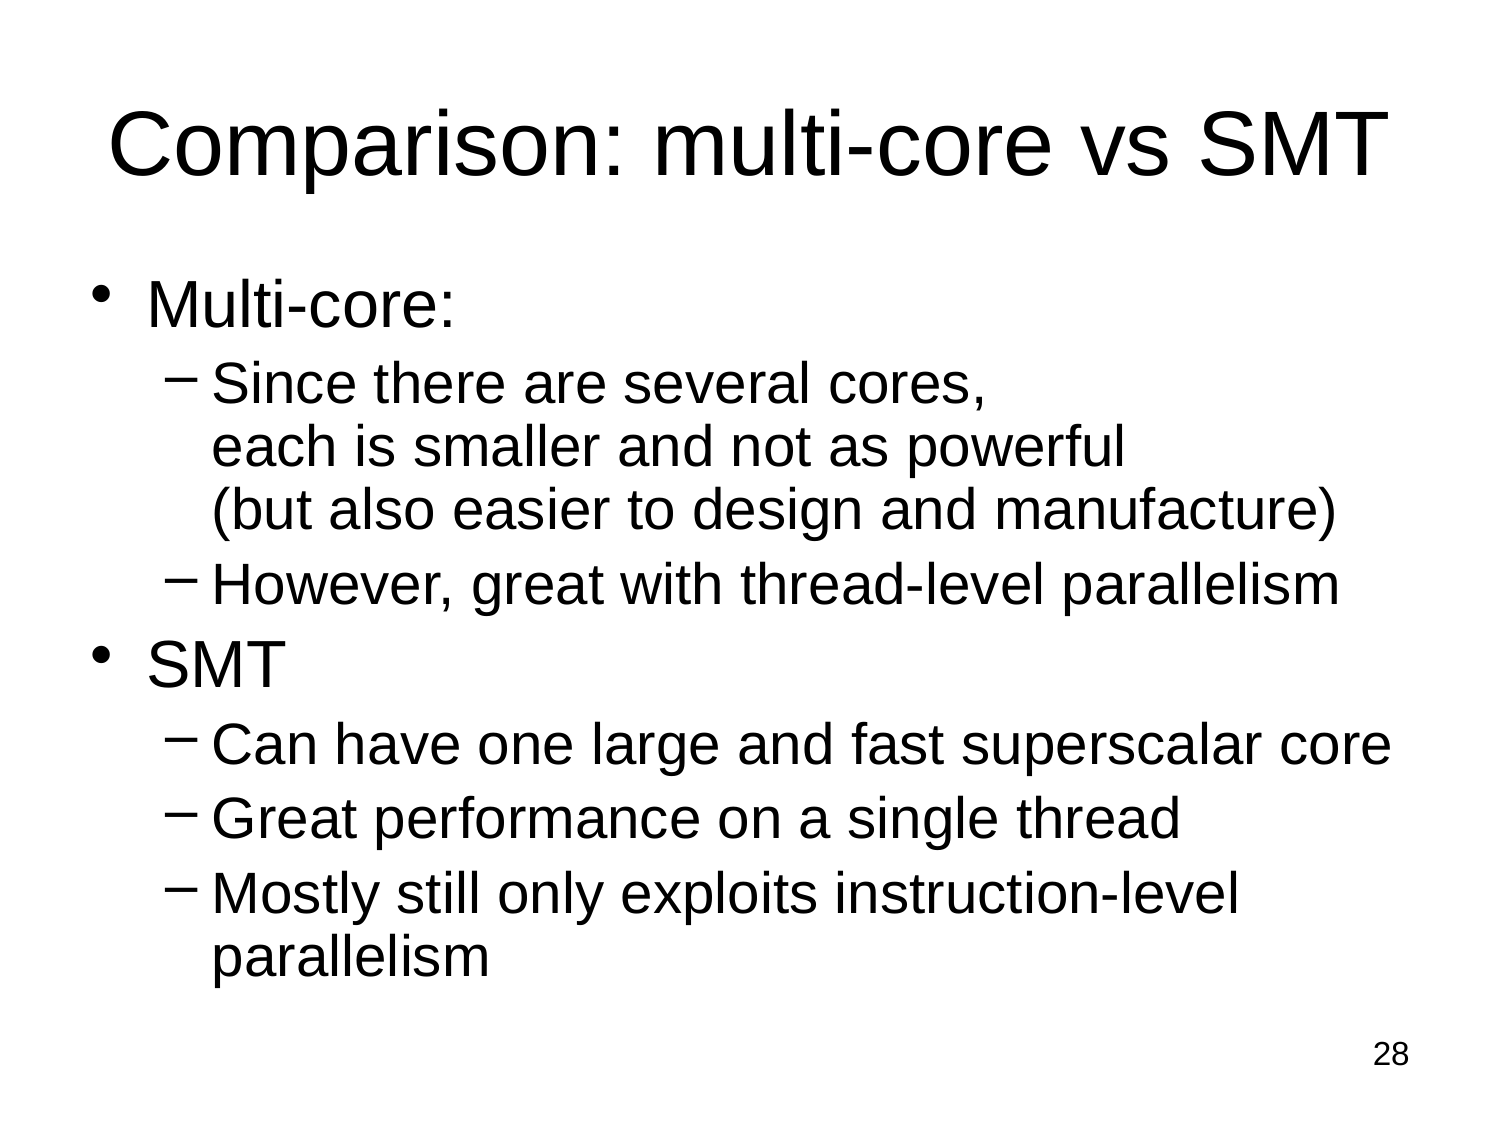

# Comparison: multi-core vs SMT
Multi-core:
Since there are several cores,
each is smaller and not as powerful
(but also easier to design and manufacture)
However, great with thread-level parallelism
SMT
Can have one large and fast superscalar core
Great performance on a single thread
Mostly still only exploits instruction-level parallelism
28